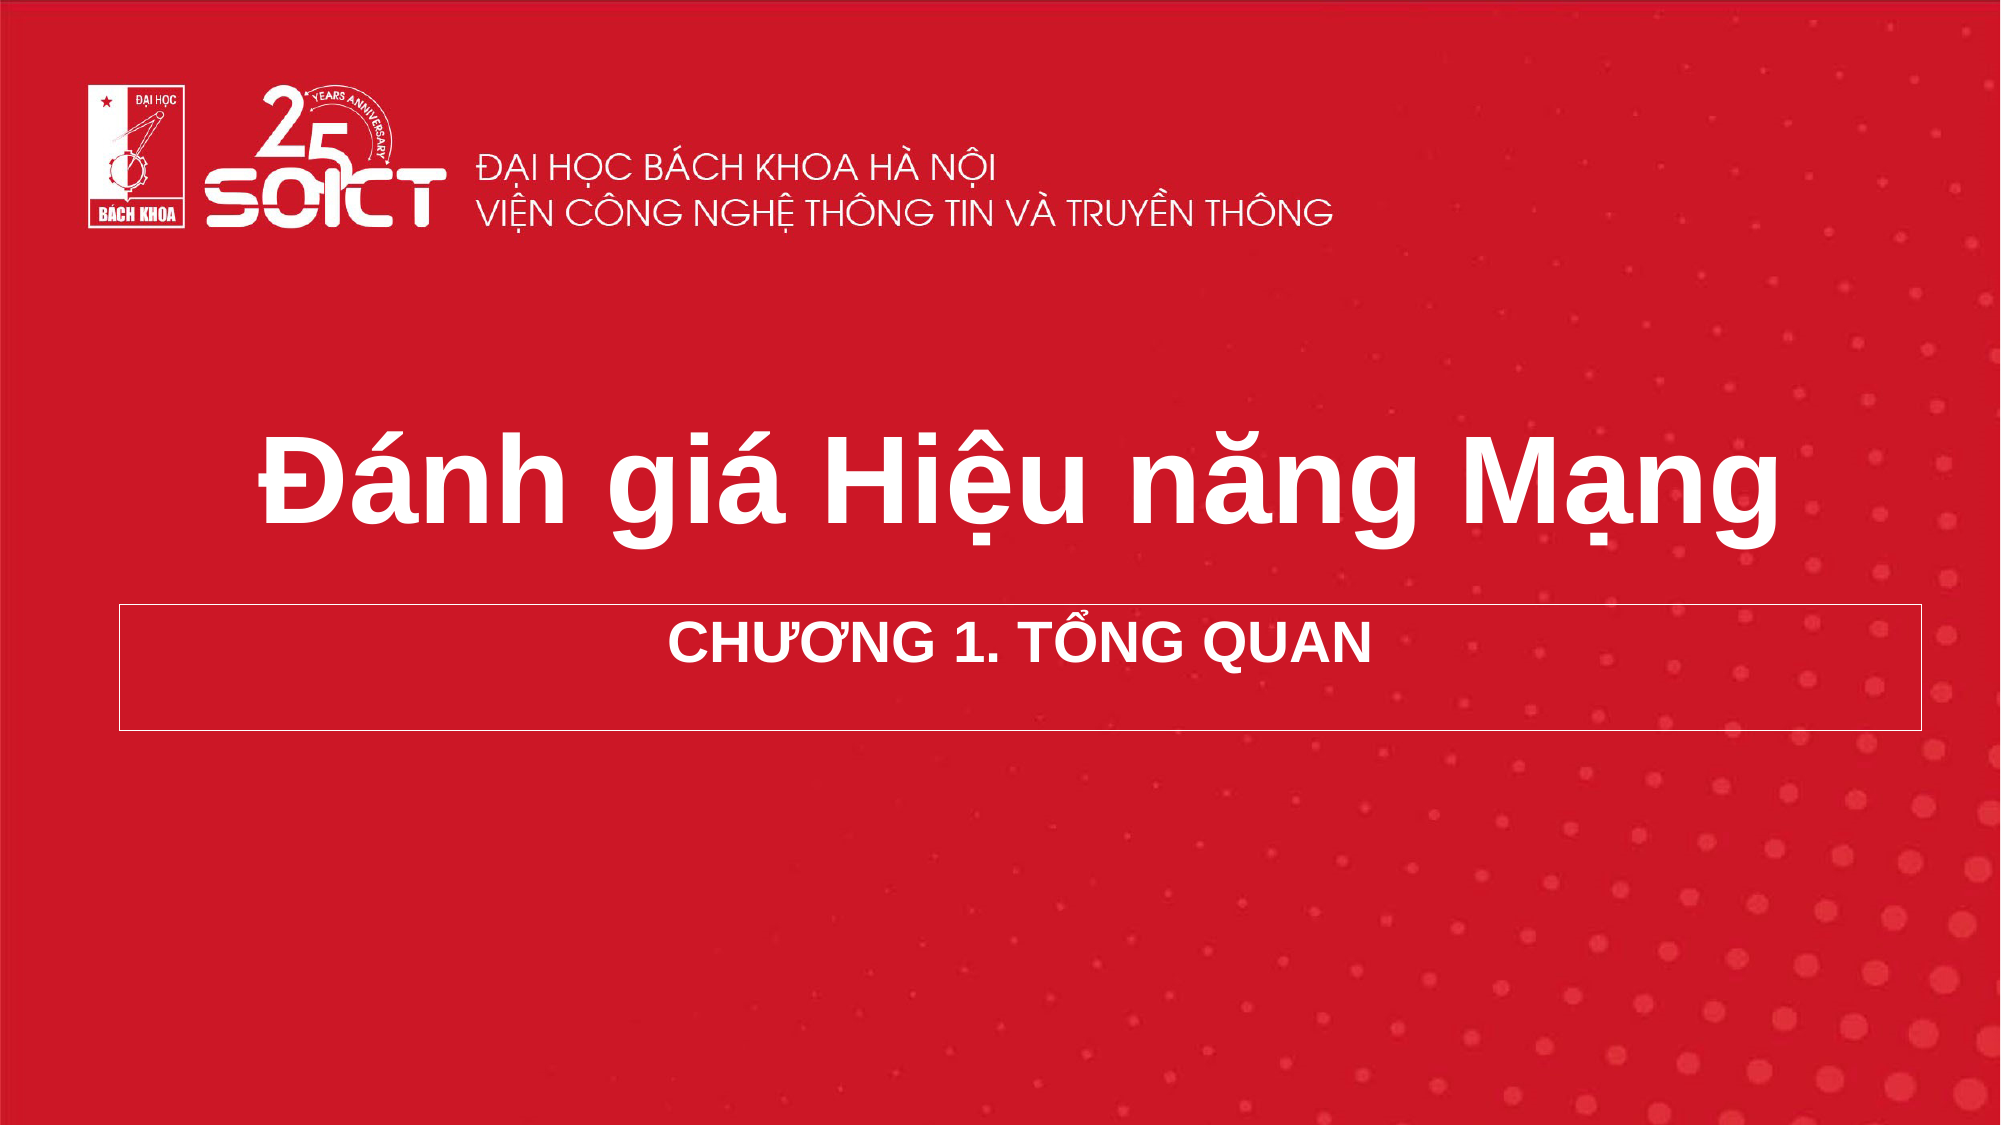

# Đánh giá Hiệu năng Mạng
CHƯƠNG 1. TỔNG QUAN